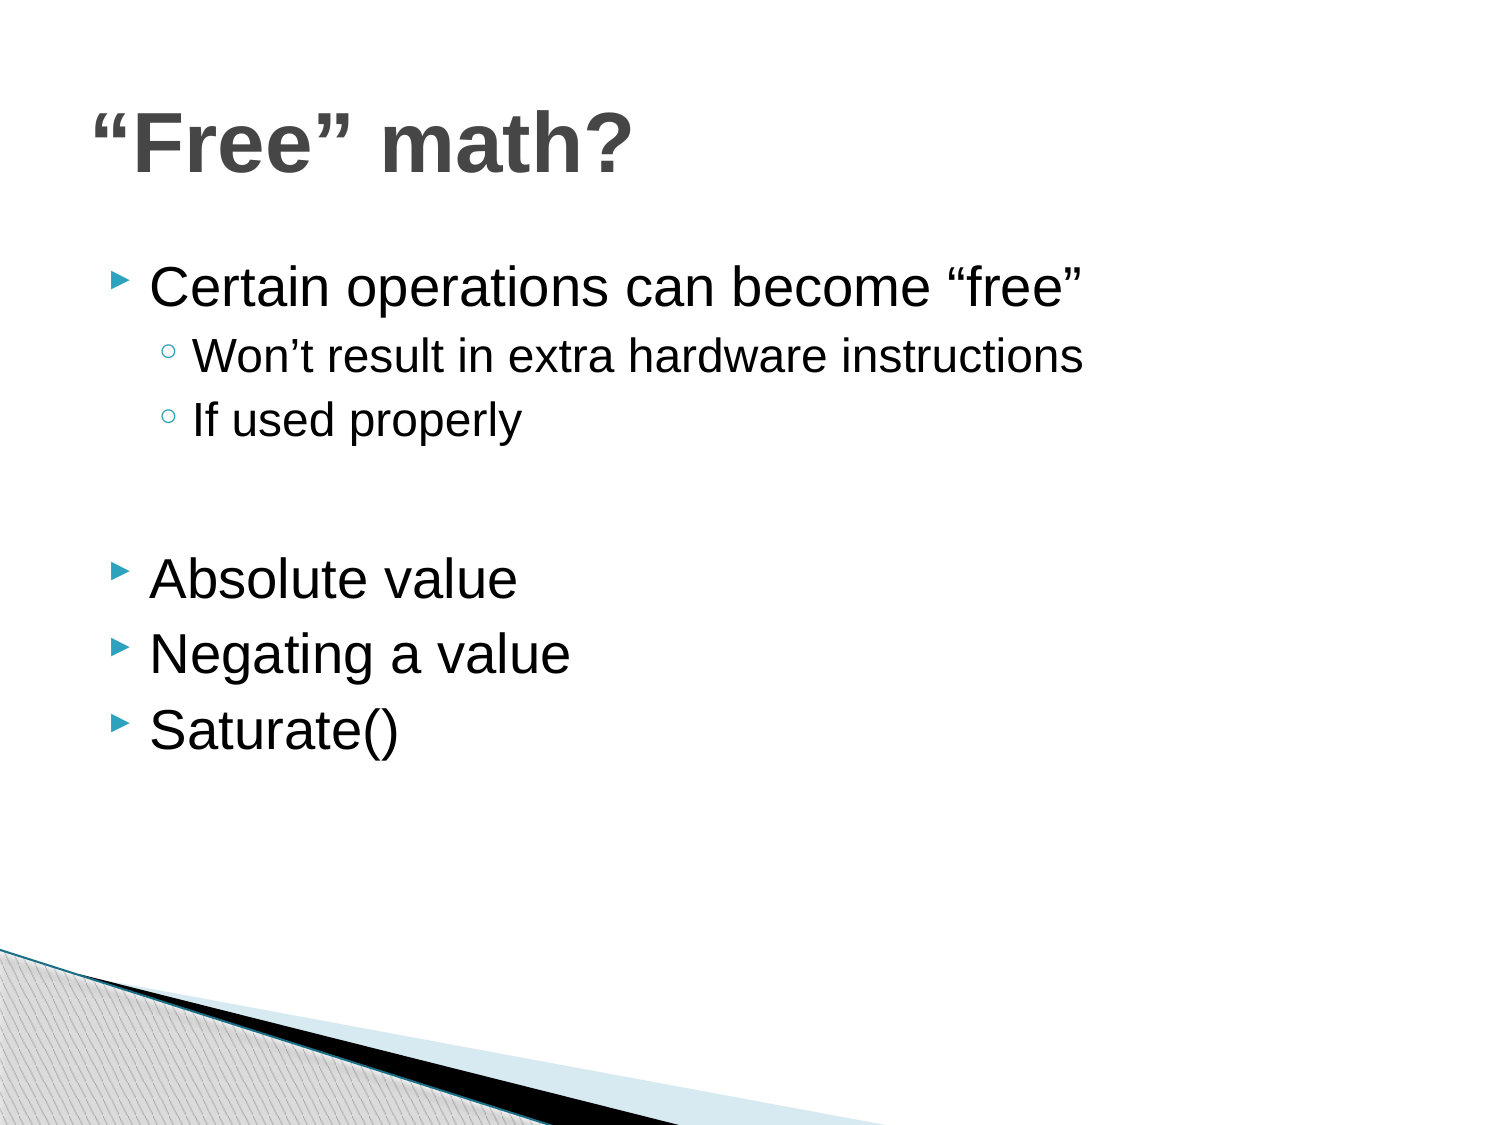

# “Free” math?
Certain operations can become “free”
Won’t result in extra hardware instructions
If used properly

Absolute value
Negating a value
Saturate()